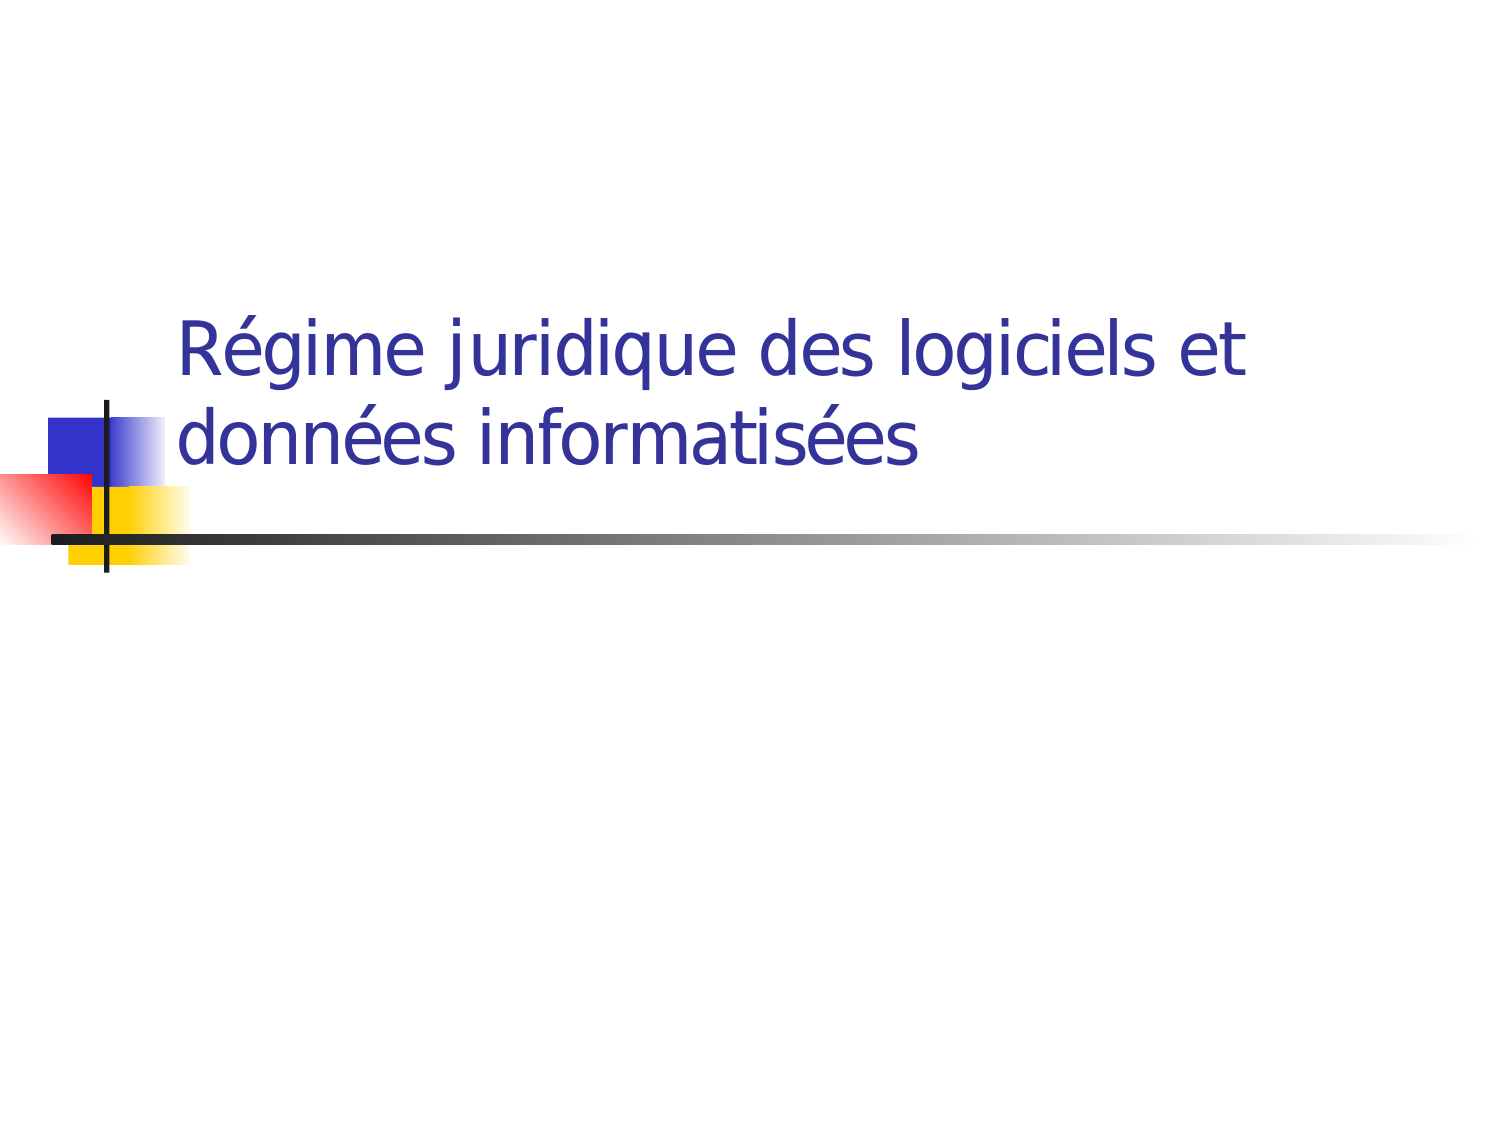

# Régime juridique des logiciels et données informatisées